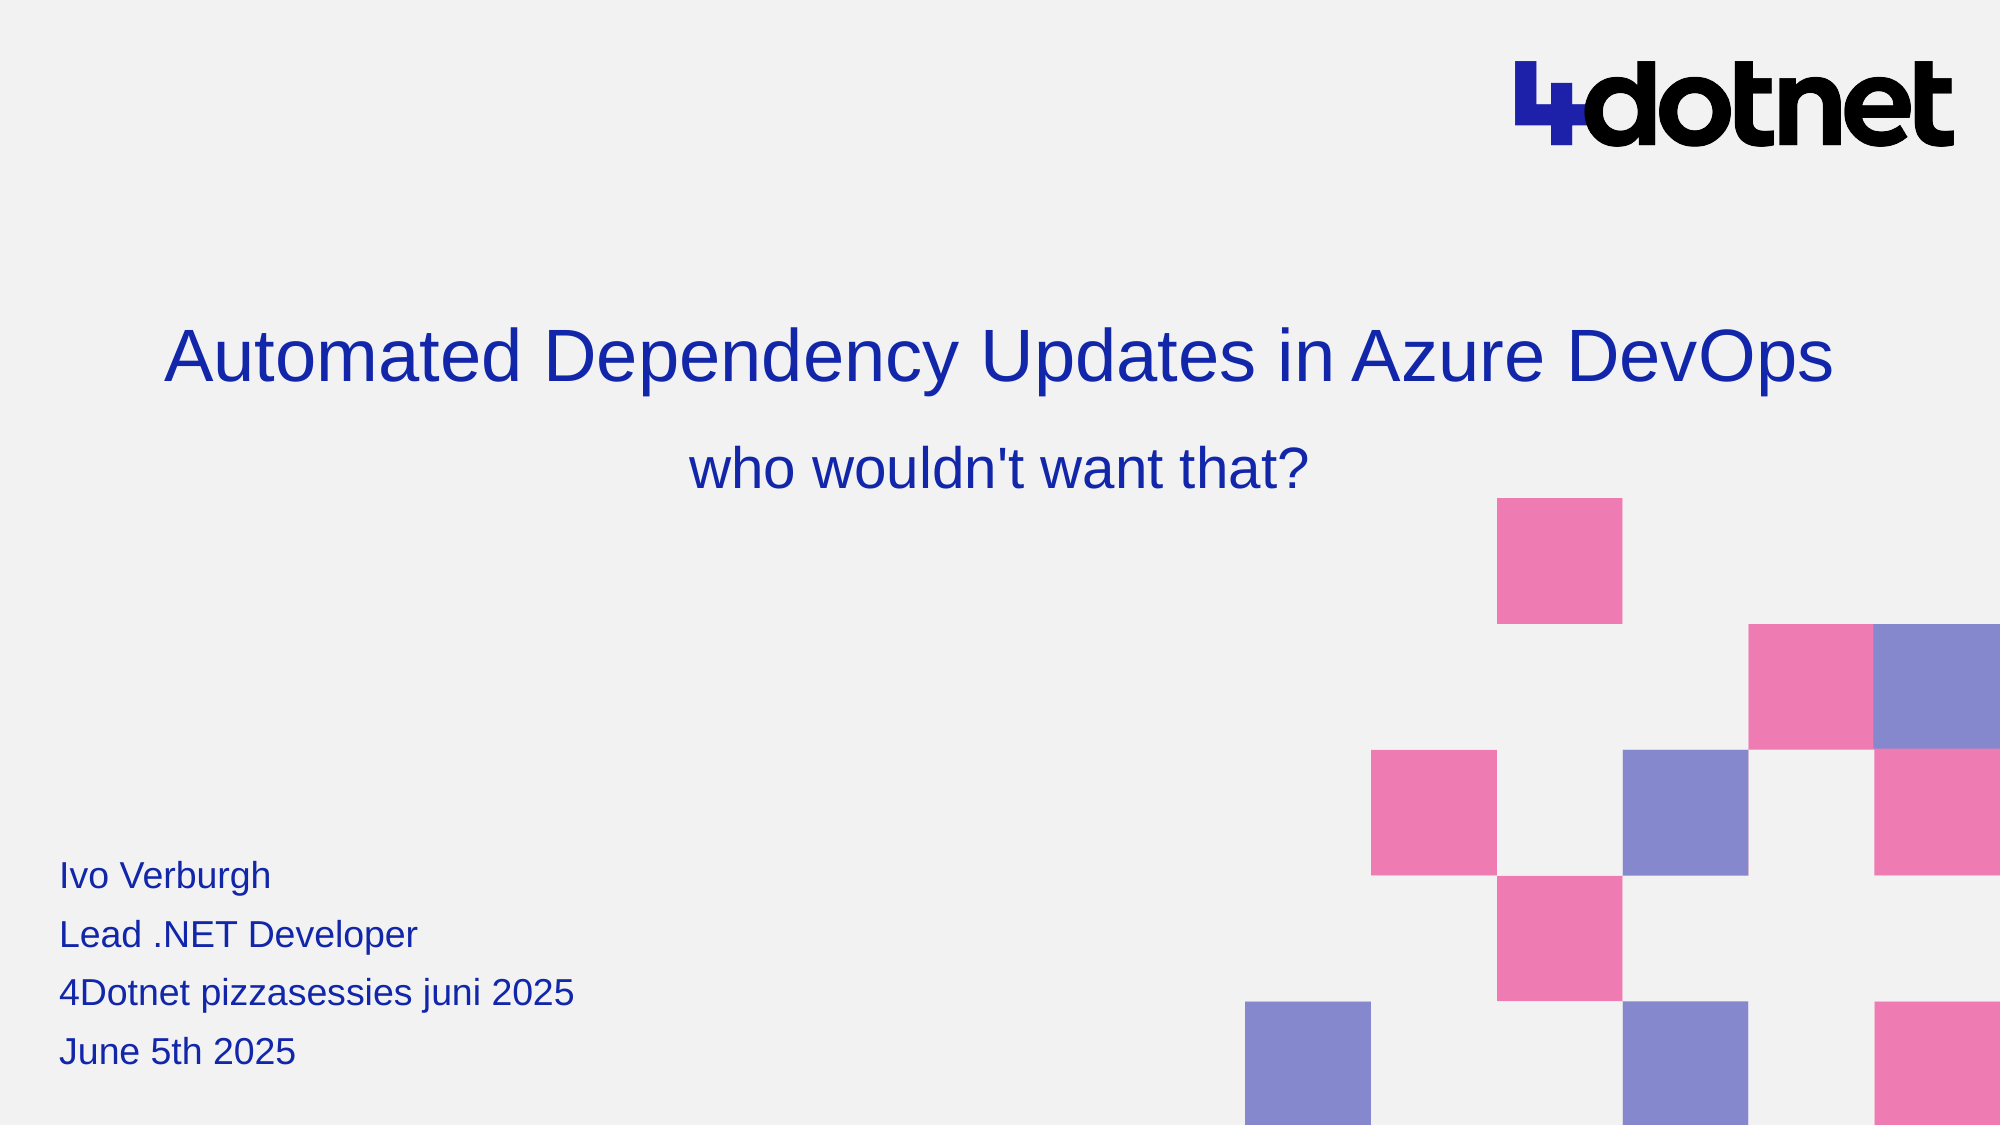

# Automated Dependency Updates in Azure DevOps
who wouldn't want that?
Ivo Verburgh
Lead .NET Developer
4Dotnet pizzasessies juni 2025
June 5th 2025